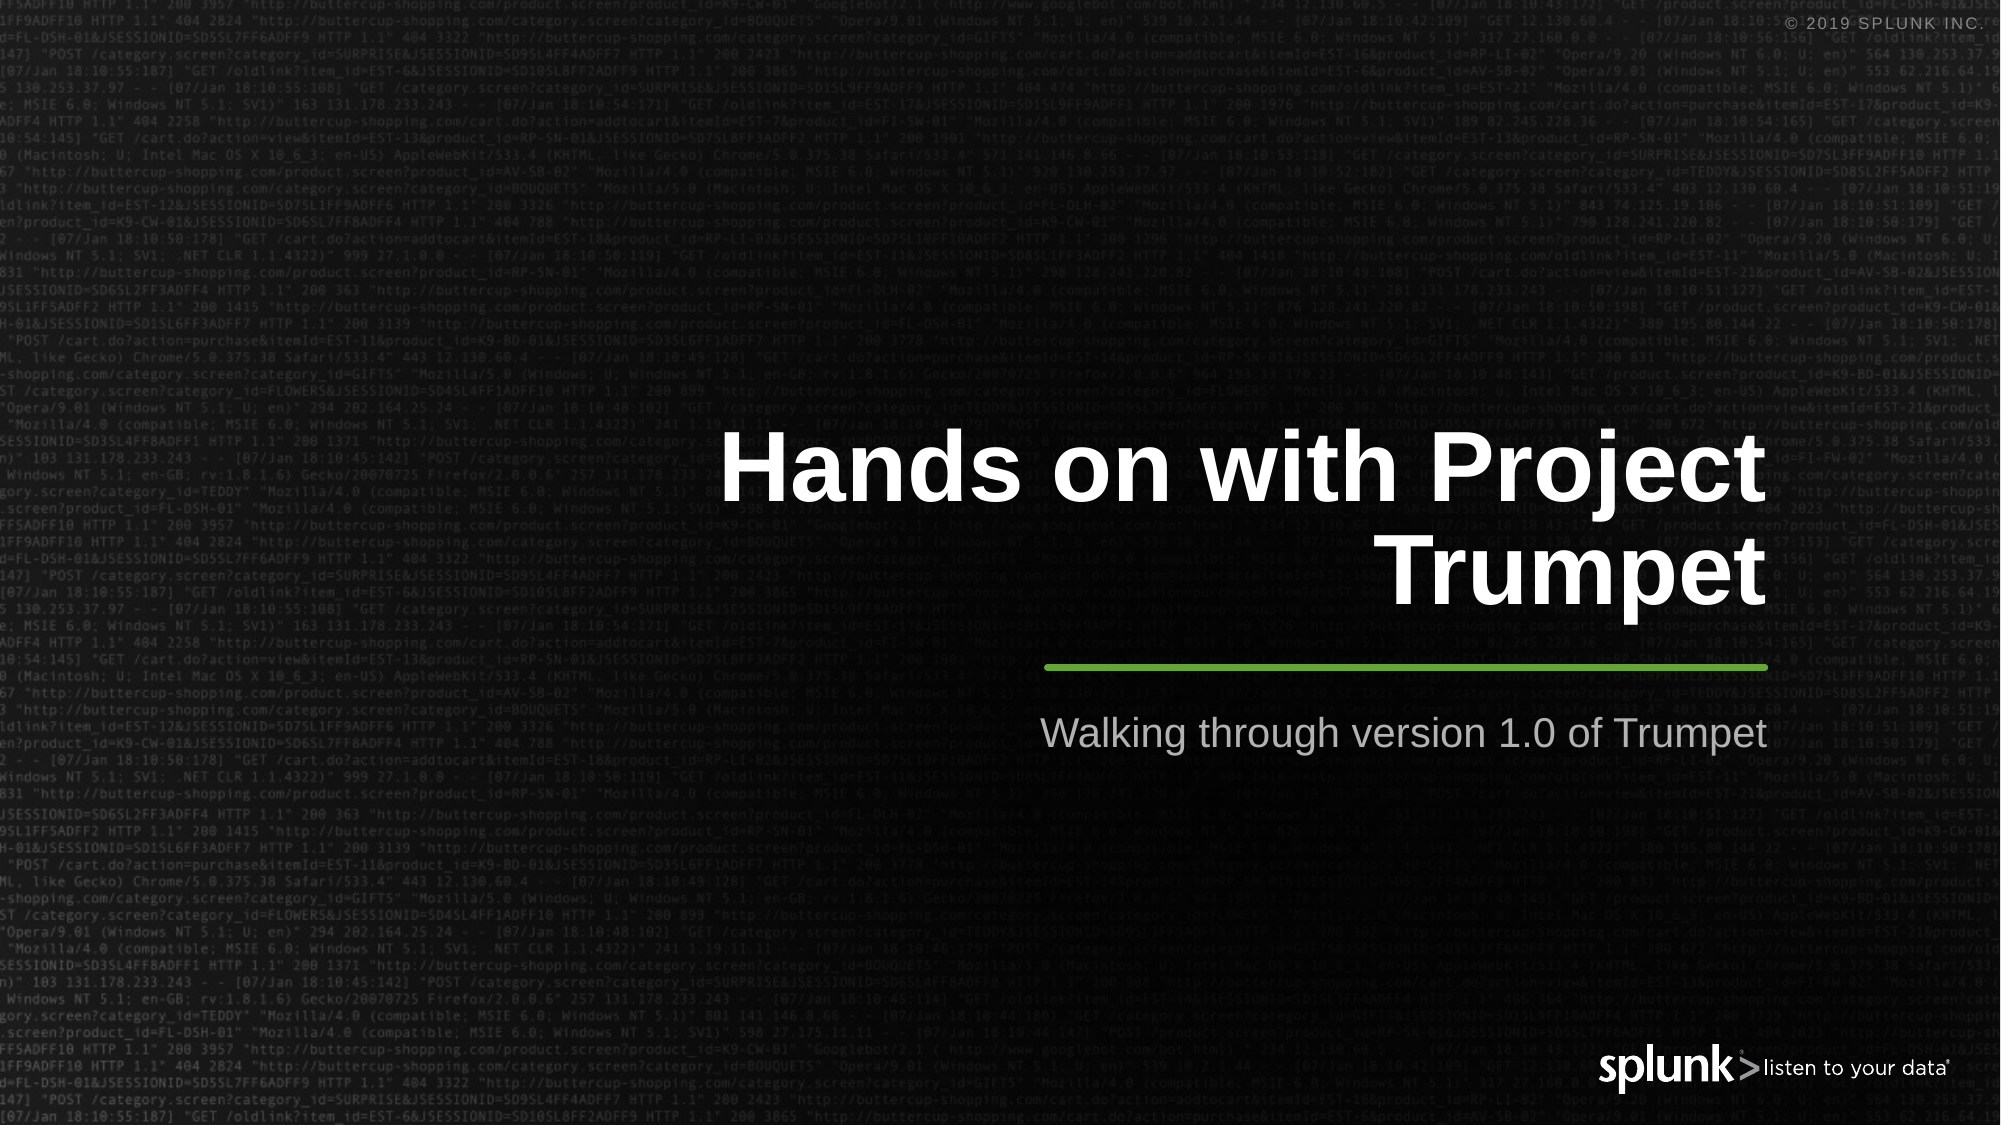

# Hands on with Project Trumpet
Walking through version 1.0 of Trumpet